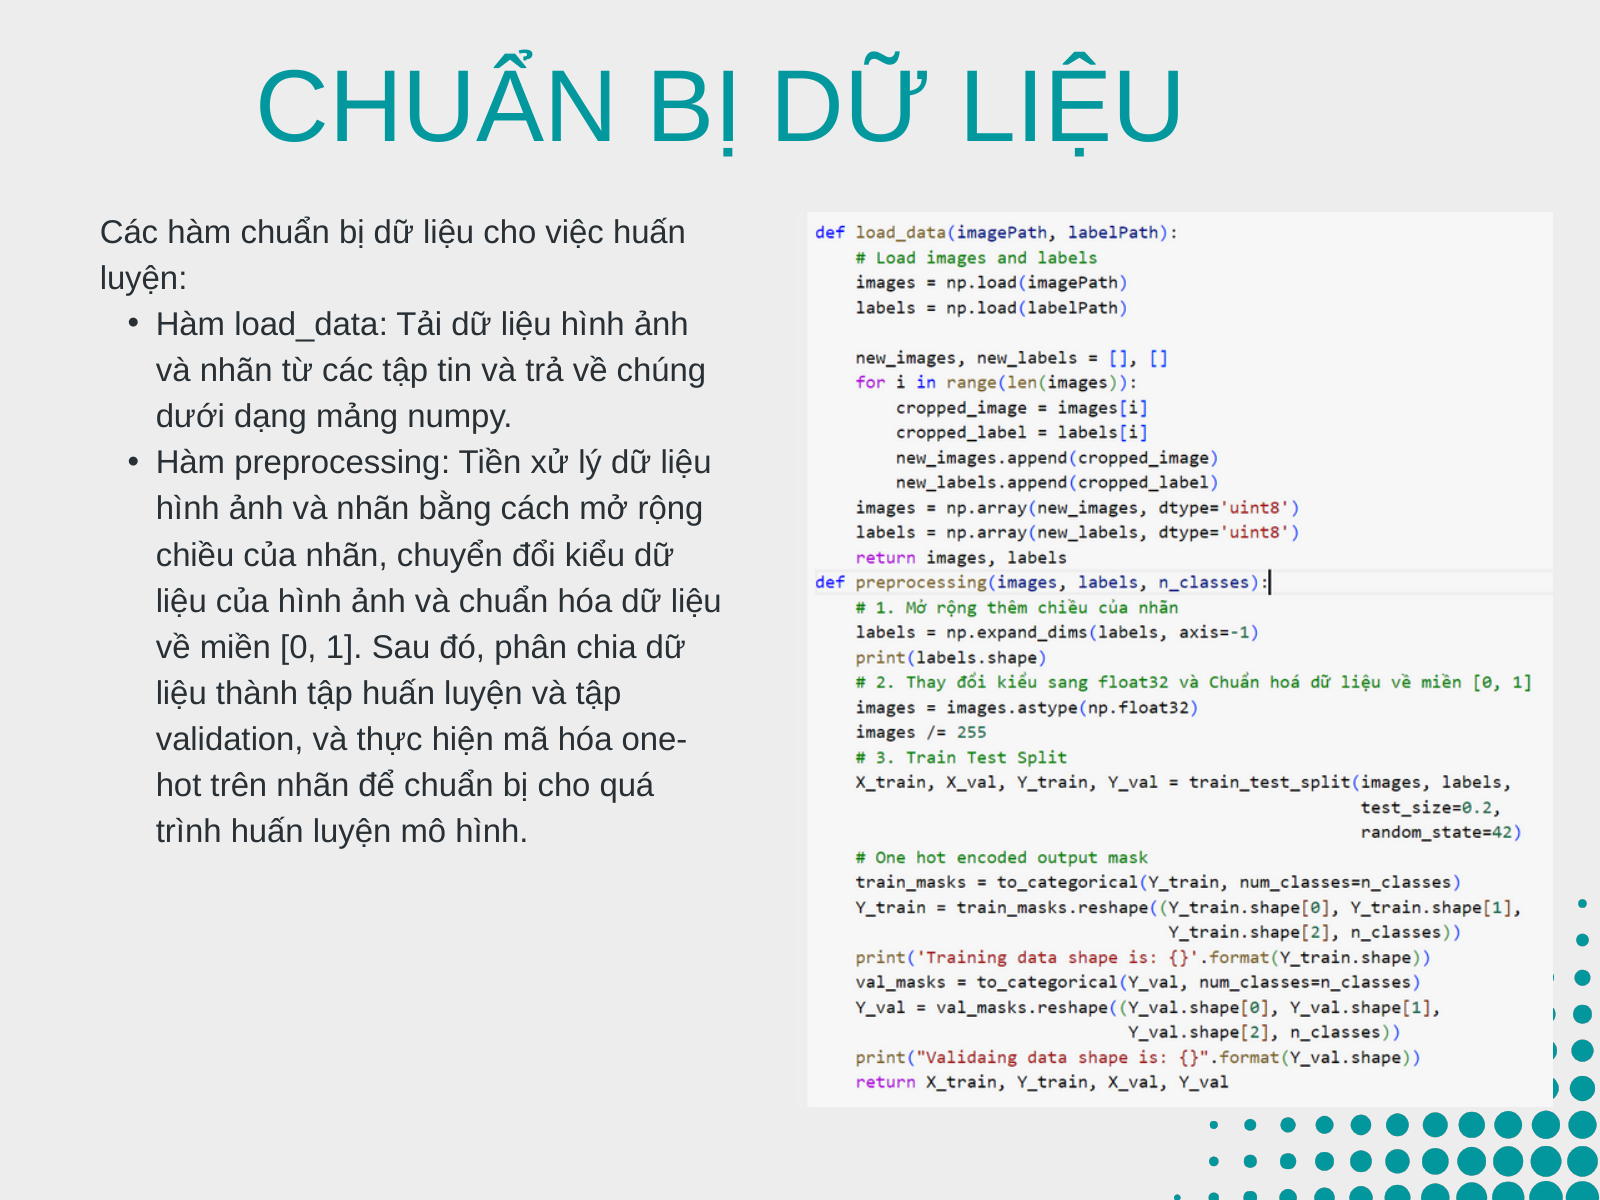

CHUẨN BỊ DỮ LIỆU
Các hàm chuẩn bị dữ liệu cho việc huấn luyện:
Hàm load_data: Tải dữ liệu hình ảnh và nhãn từ các tập tin và trả về chúng dưới dạng mảng numpy.
Hàm preprocessing: Tiền xử lý dữ liệu hình ảnh và nhãn bằng cách mở rộng chiều của nhãn, chuyển đổi kiểu dữ liệu của hình ảnh và chuẩn hóa dữ liệu về miền [0, 1]. Sau đó, phân chia dữ liệu thành tập huấn luyện và tập validation, và thực hiện mã hóa one-hot trên nhãn để chuẩn bị cho quá trình huấn luyện mô hình.